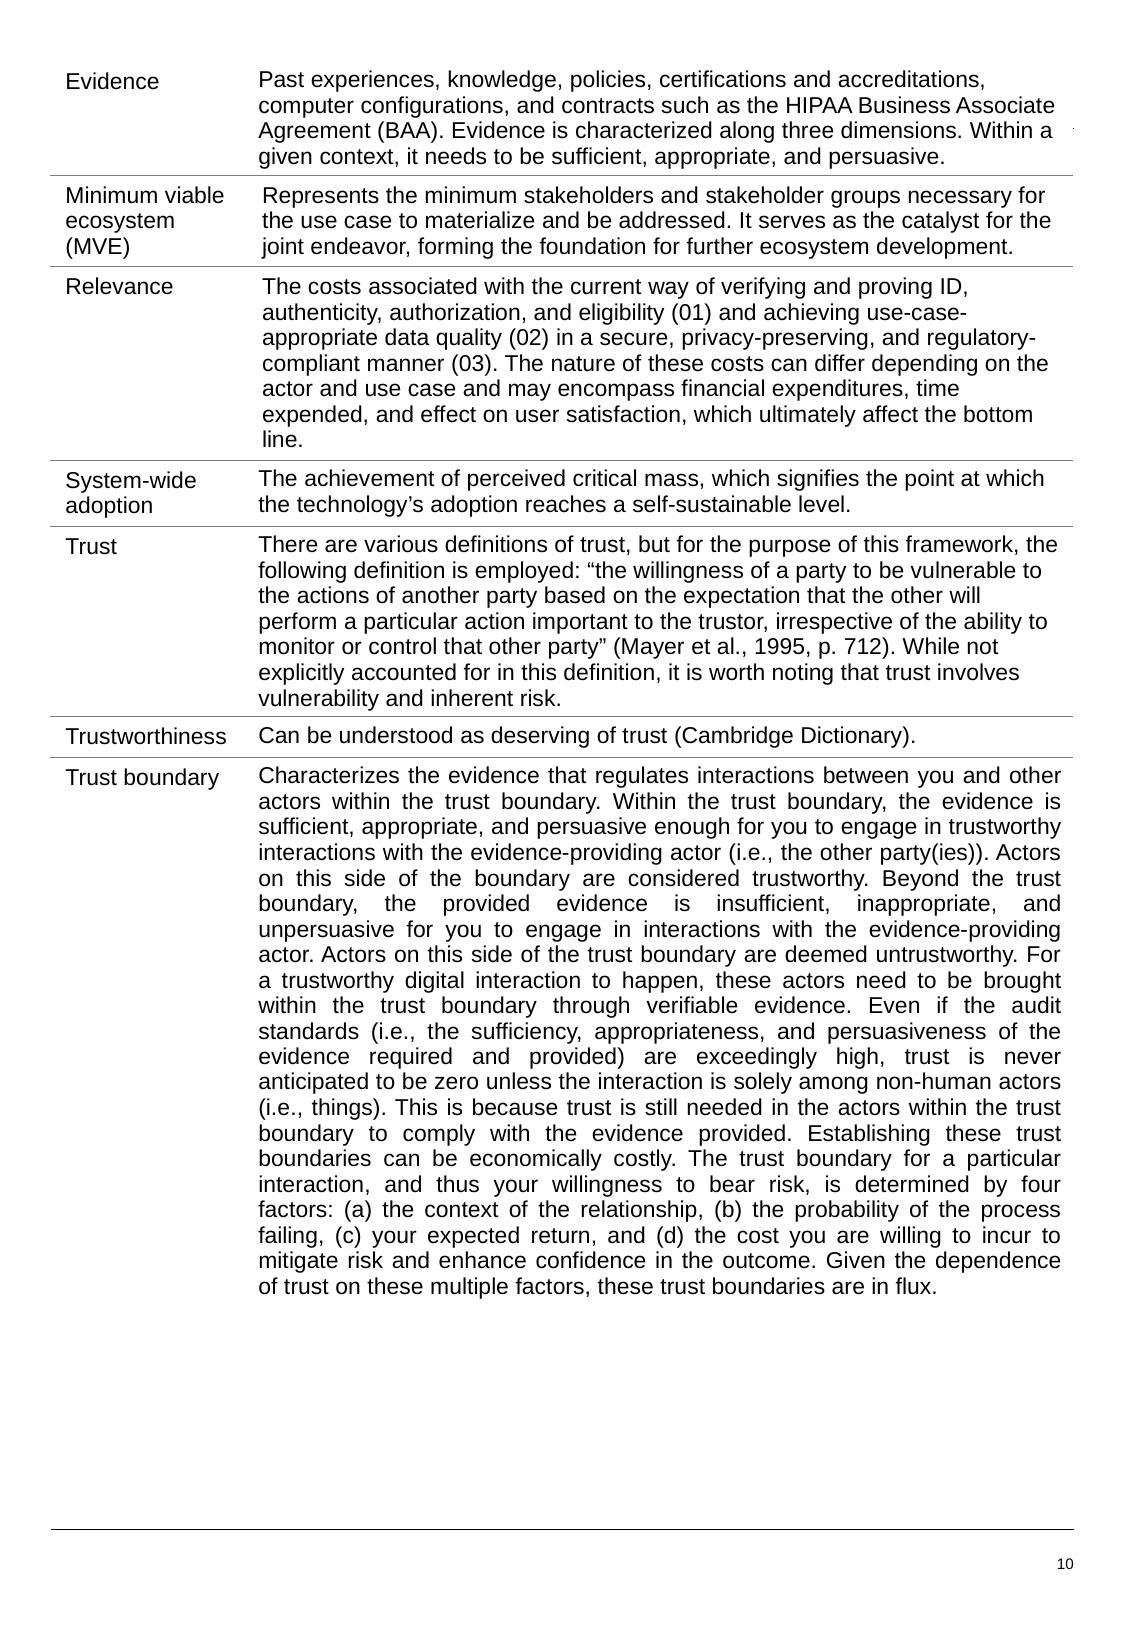

| Evidence | Past experiences, knowledge, policies, certifications and accreditations, computer configurations, and contracts such as the HIPAA Business Associate Agreement (BAA). Evidence is characterized along three dimensions. Within a given context, it needs to be sufficient, appropriate, and persuasive. |
| --- | --- |
| Minimum viable ecosystem (MVE) | Represents the minimum stakeholders and stakeholder groups necessary for the use case to materialize and be addressed. It serves as the catalyst for the joint endeavor, forming the foundation for further ecosystem development. |
| Relevance | The costs associated with the current way of verifying and proving ID, authenticity, authorization, and eligibility (01) and achieving use-case-appropriate data quality (02) in a secure, privacy-preserving, and regulatory-compliant manner (03). The nature of these costs can differ depending on the actor and use case and may encompass financial expenditures, time expended, and effect on user satisfaction, which ultimately affect the bottom line. |
| System-wide adoption | The achievement of perceived critical mass, which signifies the point at which the technology’s adoption reaches a self-sustainable level. |
| Trust | There are various definitions of trust, but for the purpose of this framework, the following definition is employed: “the willingness of a party to be vulnerable to the actions of another party based on the expectation that the other will perform a particular action important to the trustor, irrespective of the ability to monitor or control that other party” (Mayer et al., 1995, p. 712). While not explicitly accounted for in this definition, it is worth noting that trust involves vulnerability and inherent risk. |
| Trustworthiness | Can be understood as deserving of trust (Cambridge Dictionary). |
| Trust boundary | Characterizes the evidence that regulates interactions between you and other actors within the trust boundary. Within the trust boundary, the evidence is sufficient, appropriate, and persuasive enough for you to engage in trustworthy interactions with the evidence-providing actor (i.e., the other party(ies)). Actors on this side of the boundary are considered trustworthy. Beyond the trust boundary, the provided evidence is insufficient, inappropriate, and unpersuasive for you to engage in interactions with the evidence-providing actor. Actors on this side of the trust boundary are deemed untrustworthy. For a trustworthy digital interaction to happen, these actors need to be brought within the trust boundary through verifiable evidence. Even if the audit standards (i.e., the sufficiency, appropriateness, and persuasiveness of the evidence required and provided) are exceedingly high, trust is never anticipated to be zero unless the interaction is solely among non-human actors (i.e., things). This is because trust is still needed in the actors within the trust boundary to comply with the evidence provided. Establishing these trust boundaries can be economically costly. The trust boundary for a particular interaction, and thus your willingness to bear risk, is determined by four factors: (a) the context of the relationship, (b) the probability of the process failing, (c) your expected return, and (d) the cost you are willing to incur to mitigate risk and enhance confidence in the outcome. Given the dependence of trust on these multiple factors, these trust boundaries are in flux. |